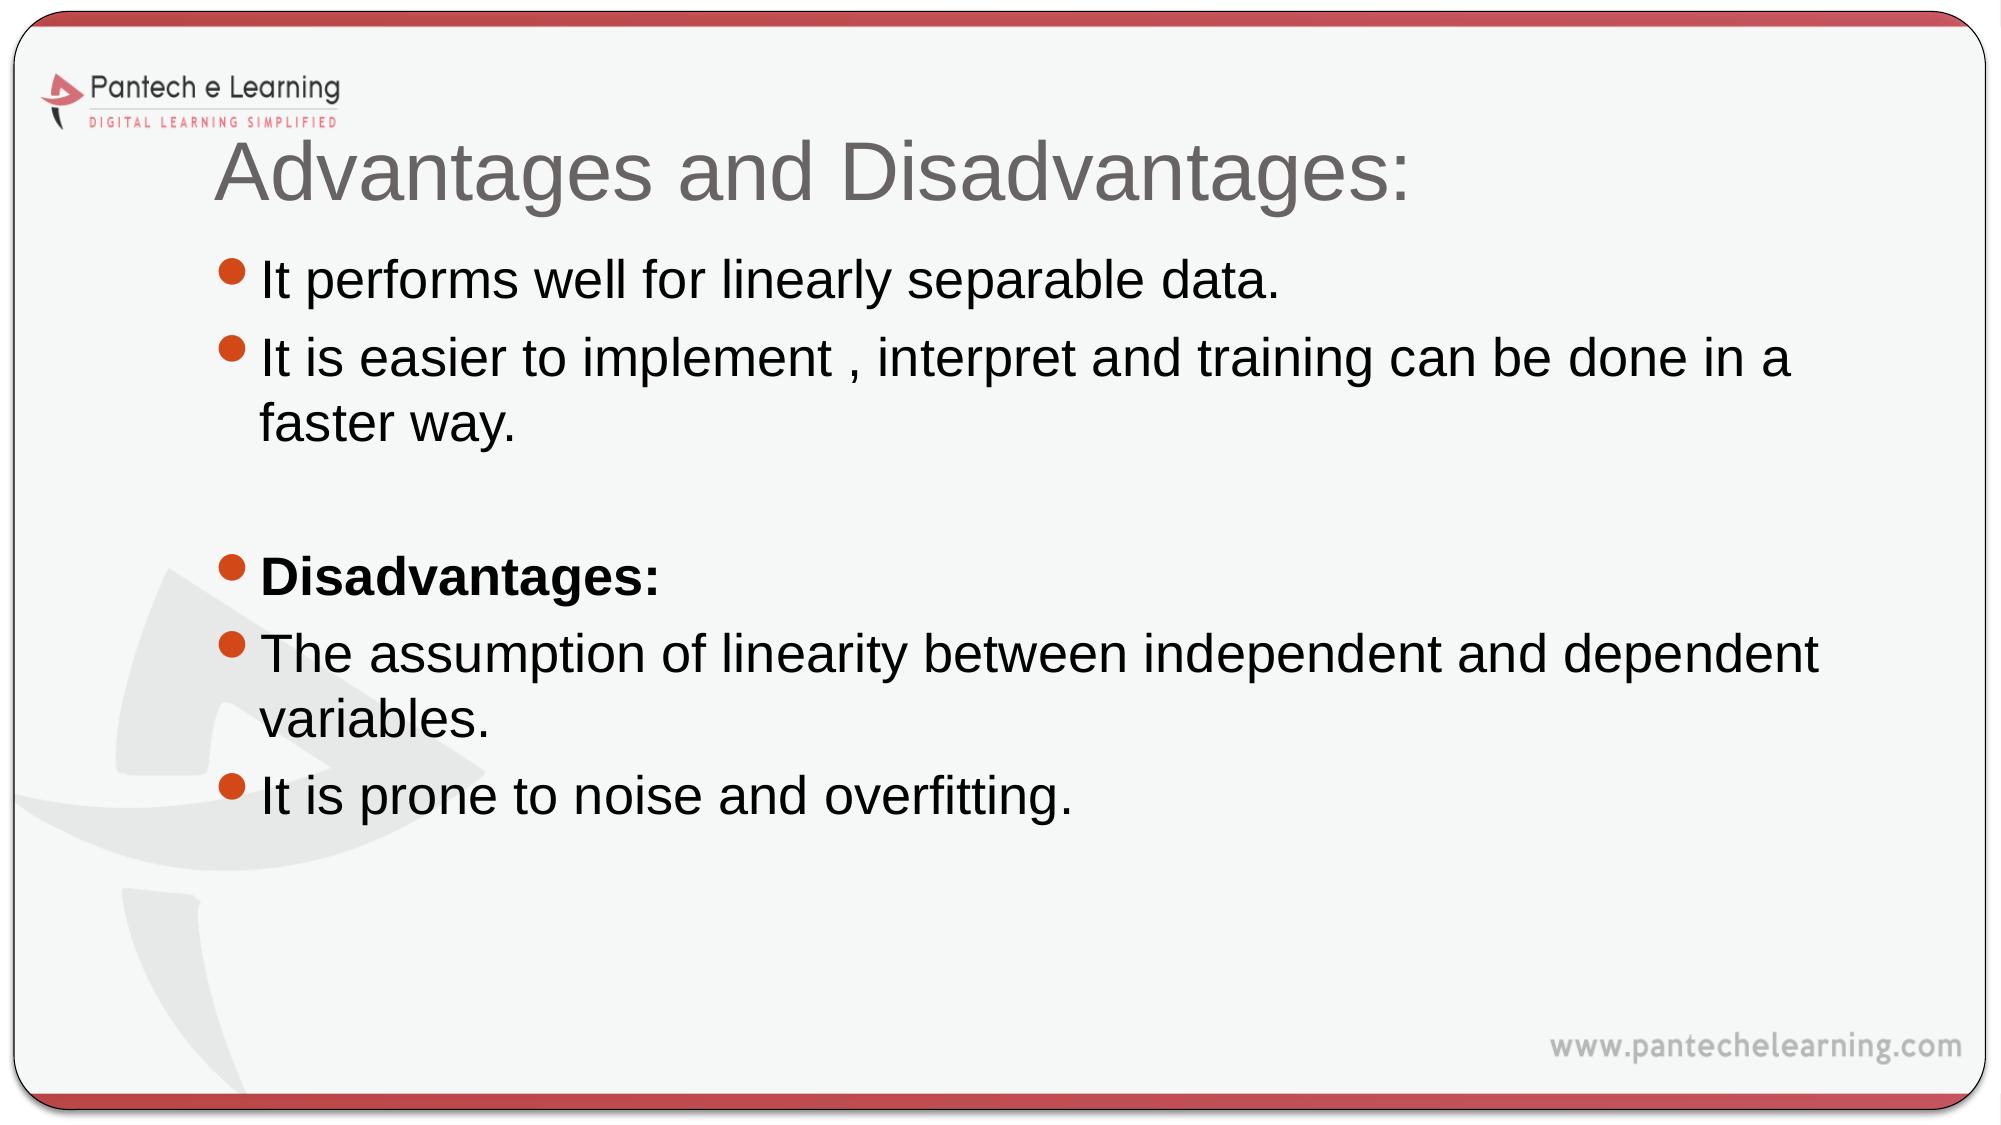

# Advantages and Disadvantages:
It performs well for linearly separable data.
It is easier to implement , interpret and training can be done in a faster way.

Disadvantages:
The assumption of linearity between independent and dependent variables.
It is prone to noise and overfitting.